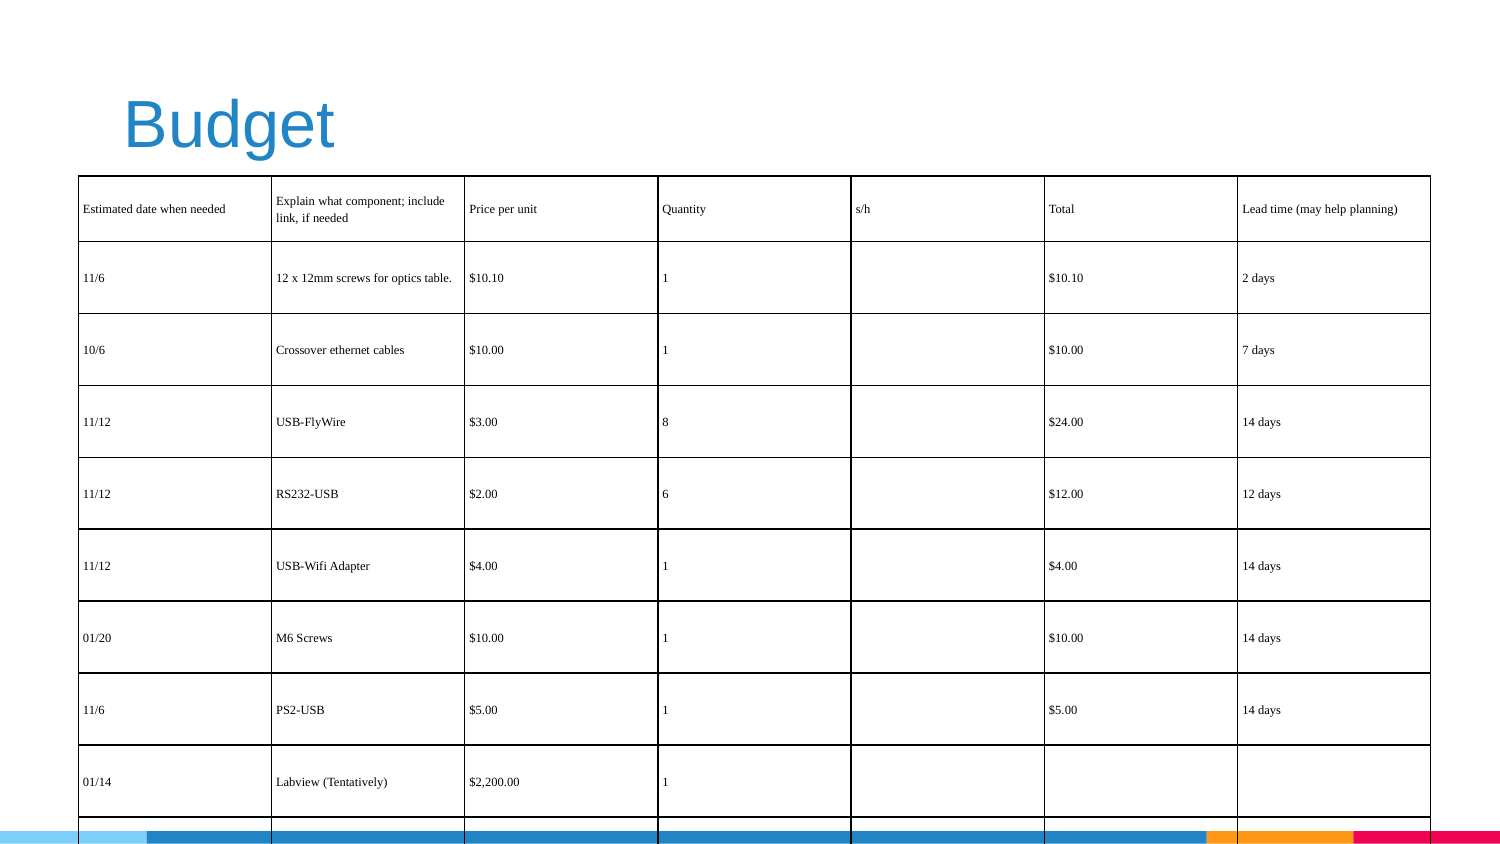

# Budget
| Estimated date when needed | Explain what component; include link, if needed | Price per unit | Quantity | s/h | Total | Lead time (may help planning) |
| --- | --- | --- | --- | --- | --- | --- |
| 11/6 | 12 x 12mm screws for optics table. | $10.10 | 1 |  | $10.10 | 2 days |
| 10/6 | Crossover ethernet cables | $10.00 | 1 |  | $10.00 | 7 days |
| 11/12 | USB-FlyWire | $3.00 | 8 |  | $24.00 | 14 days |
| 11/12 | RS232-USB | $2.00 | 6 |  | $12.00 | 12 days |
| 11/12 | USB-Wifi Adapter | $4.00 | 1 |  | $4.00 | 14 days |
| 01/20 | M6 Screws | $10.00 | 1 |  | $10.00 | 14 days |
| 11/6 | PS2-USB | $5.00 | 1 |  | $5.00 | 14 days |
| 01/14 | Labview (Tentatively) | $2,200.00 | 1 |  |  |  |
| 01/14 | Aerotech Software (Tentatively) | $4,000.00 | 1 |  |  |  |
| 01/21 | New Motor Controllers (Tentatively) | $1,000.00 | 6 |  |  |  |
|  |  |  |  | TOTAL | $75.10 |  |